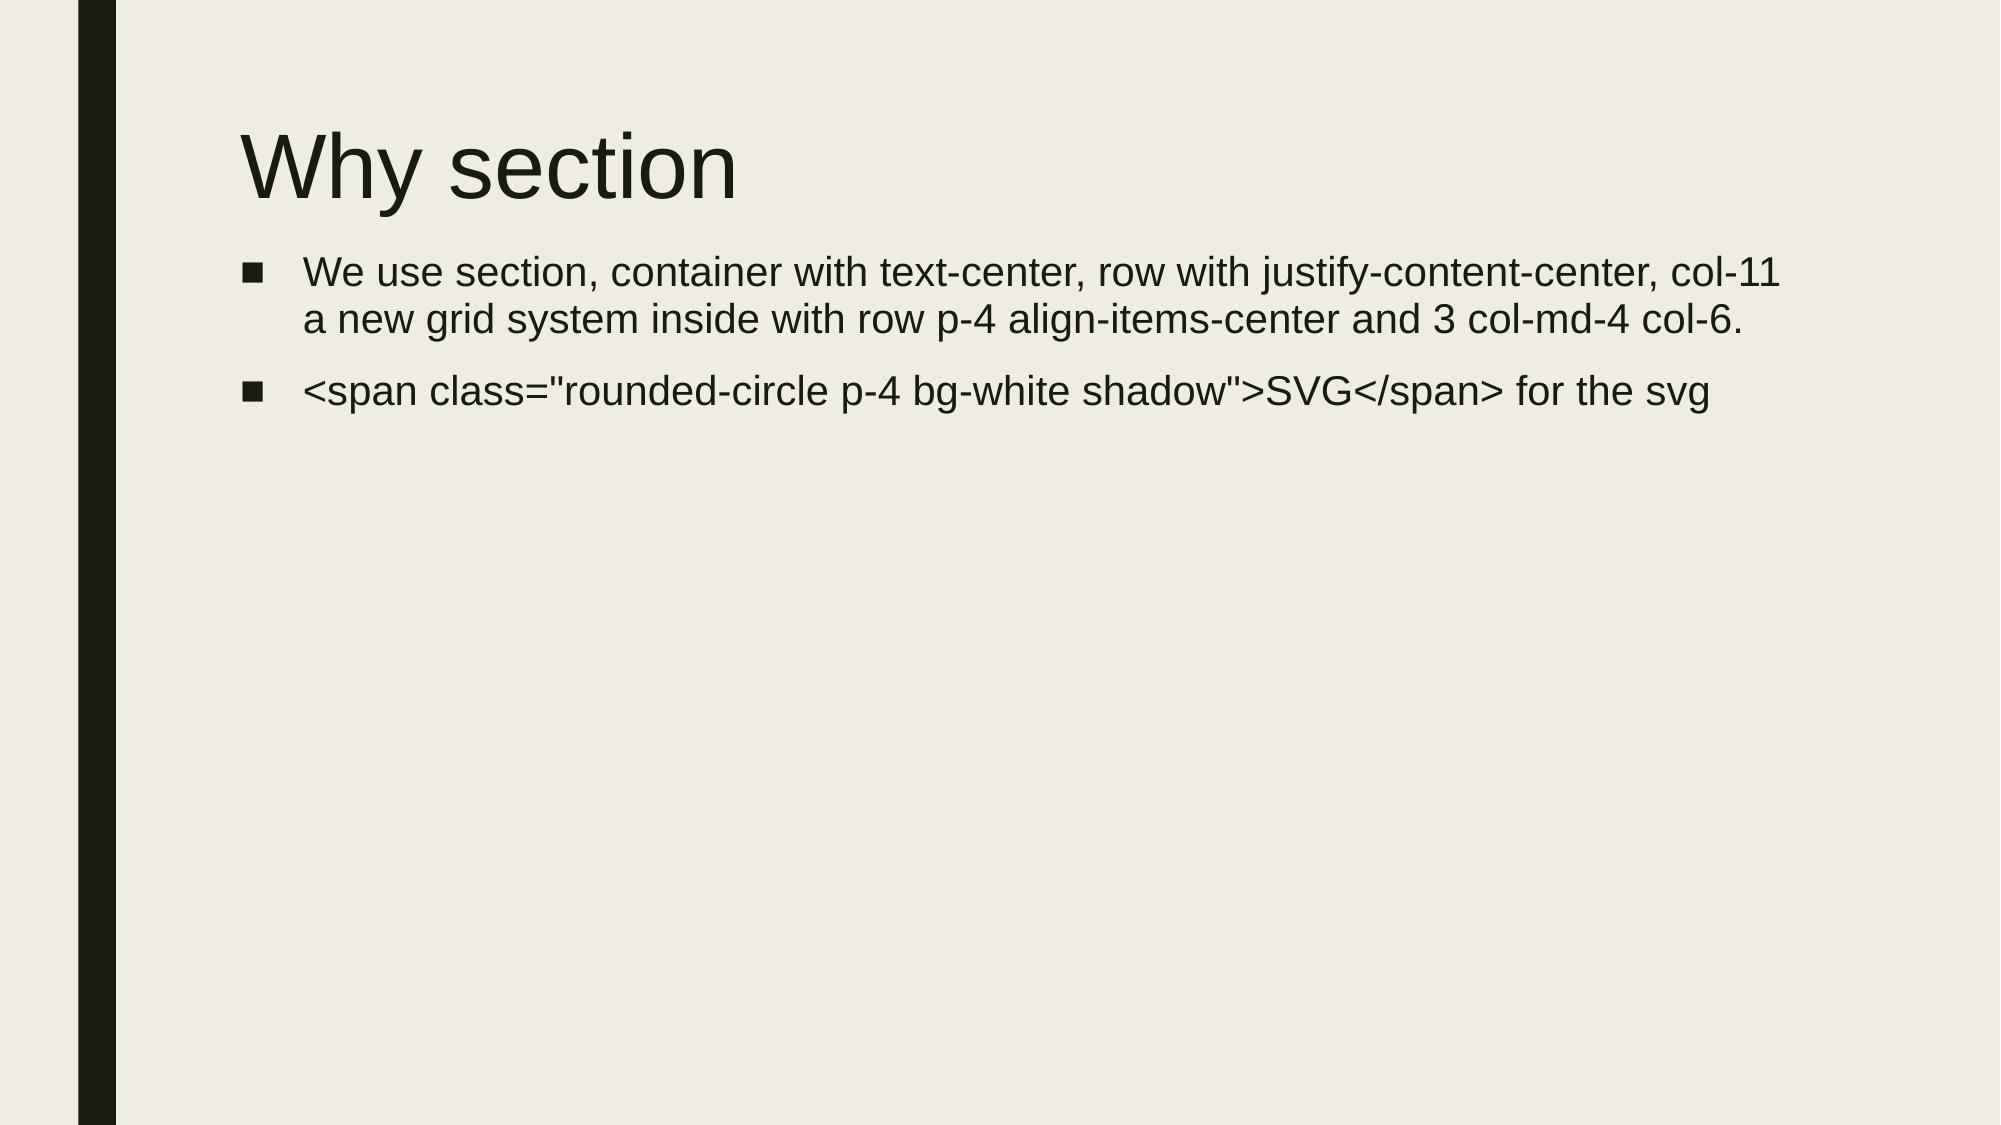

# Why section
We use section, container with text-center, row with justify-content-center, col-11 a new grid system inside with row p-4 align-items-center and 3 col-md-4 col-6.
<span class="rounded-circle p-4 bg-white shadow">SVG</span> for the svg